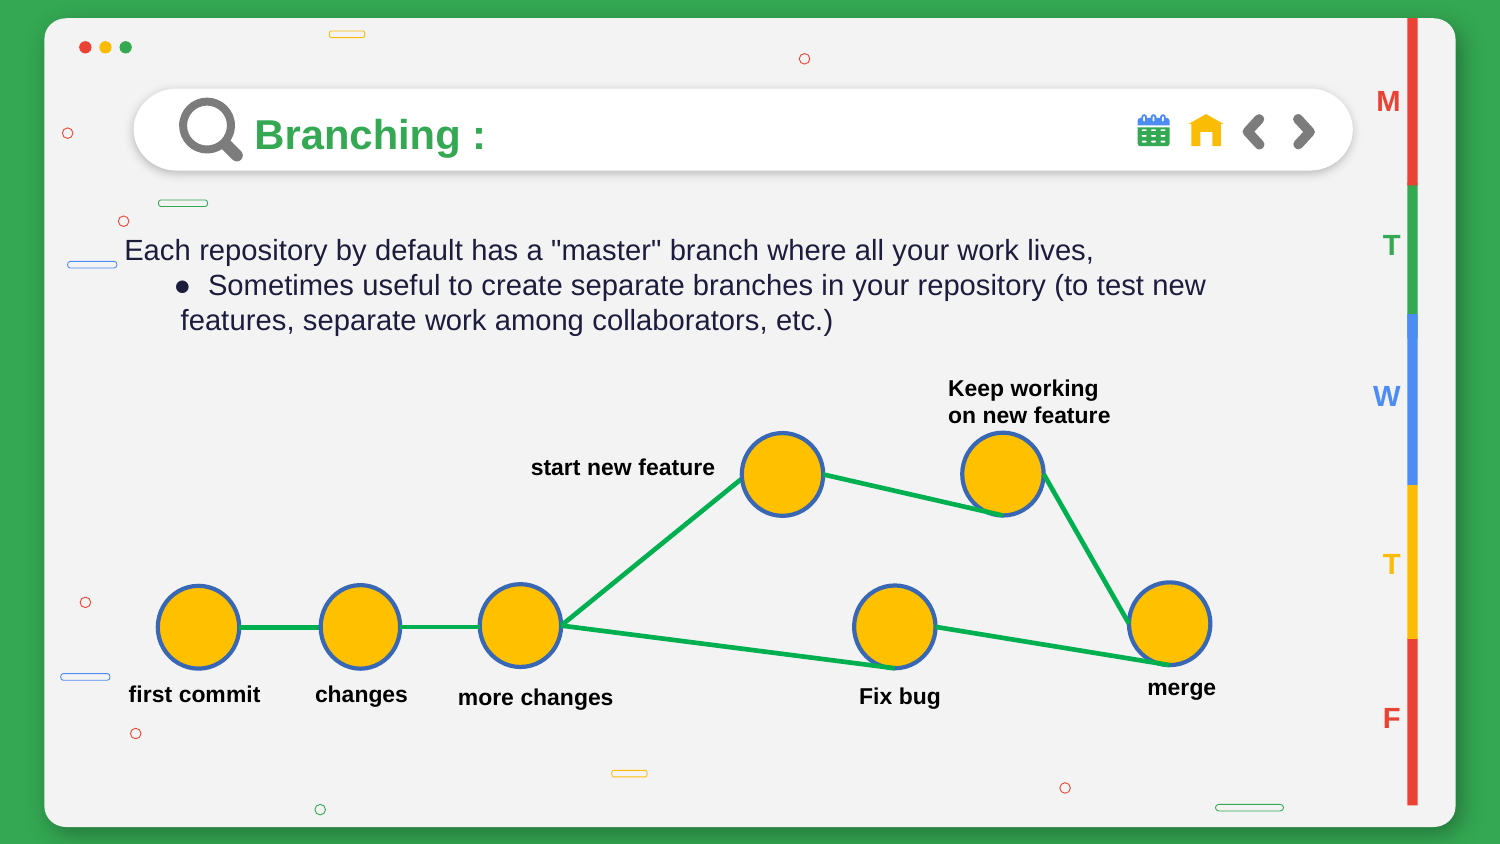

M
# Branching :

Each repository by default has a "master" branch where all your work lives,
      ●  Sometimes useful to create separate branches in your repository (to test new features, separate work among collaborators, etc.)
T

Keep working on new feature
W

start new feature
T

merge
changes
first commit
Fix bug
more changes
F